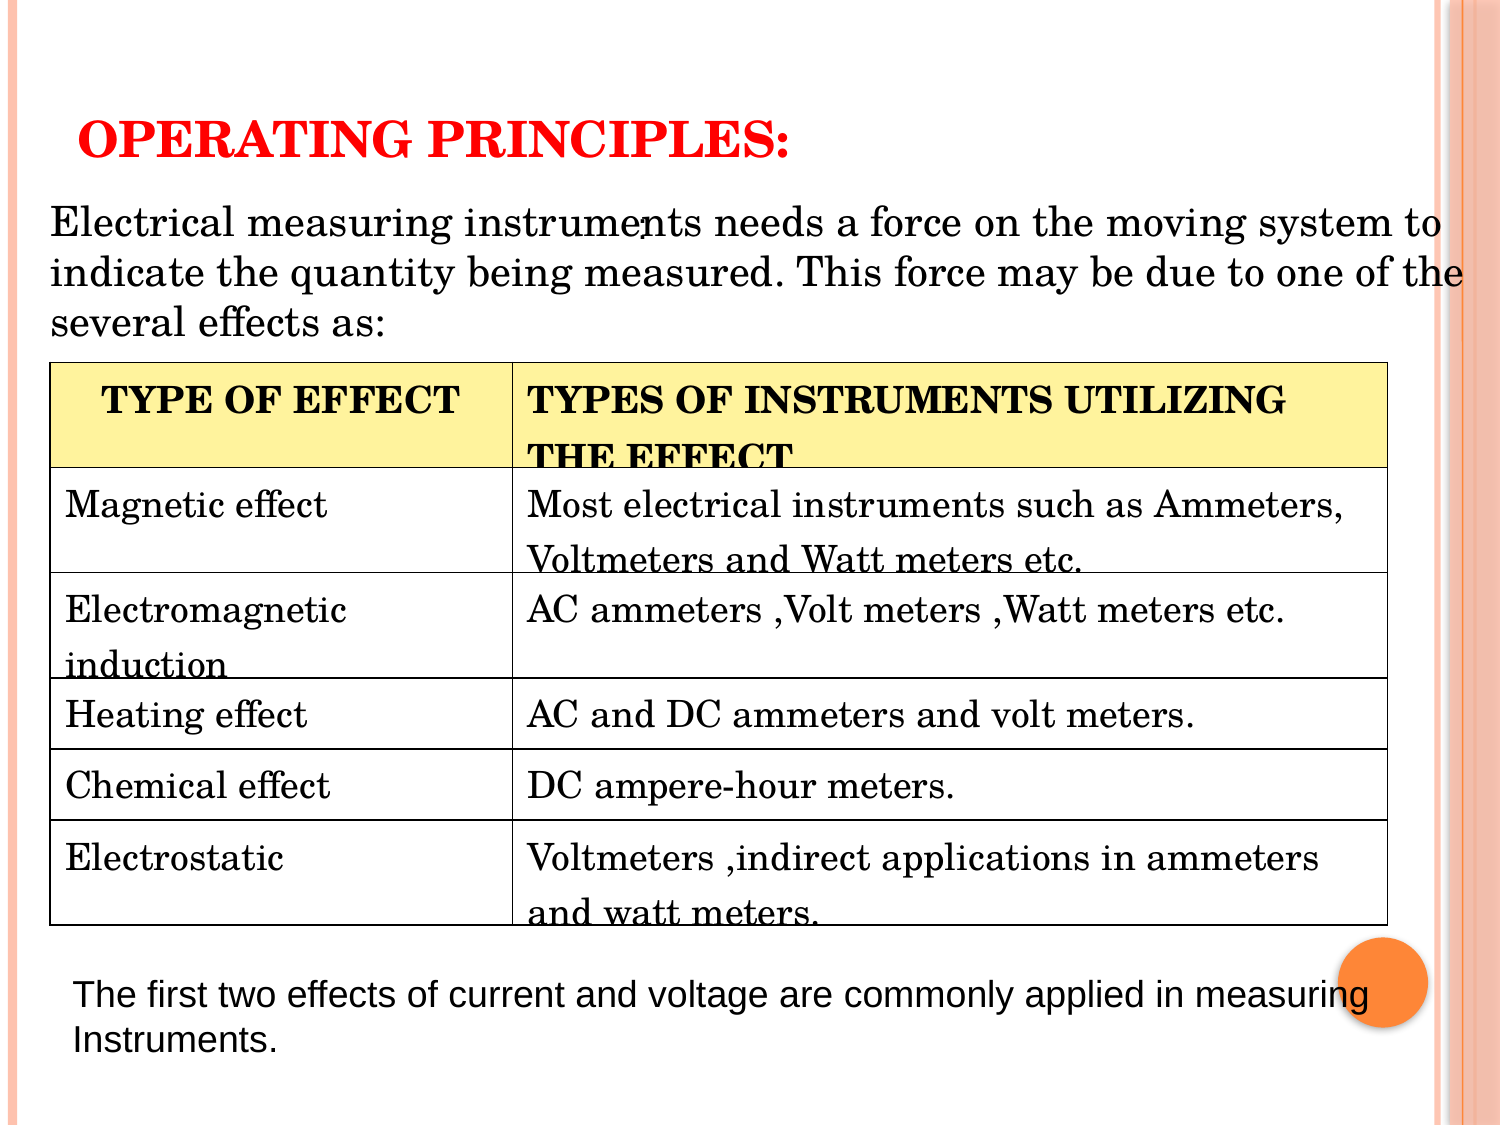

OPERATING PRINCIPLES:
Electrical measuring instruments needs a force on the moving system to indicate the quantity being measured. This force may be due to one of the several effects as:
:
| TYPE OF EFFECT | TYPES OF INSTRUMENTS UTILIZING THE EFFECT |
| --- | --- |
| Magnetic effect | Most electrical instruments such as Ammeters, Voltmeters and Watt meters etc. |
| Electromagnetic induction | AC ammeters ,Volt meters ,Watt meters etc. |
| Heating effect | AC and DC ammeters and volt meters. |
| Chemical effect | DC ampere-hour meters. |
| Electrostatic | Voltmeters ,indirect applications in ammeters and watt meters. |
The first two effects of current and voltage are commonly applied in measuring
Instruments.